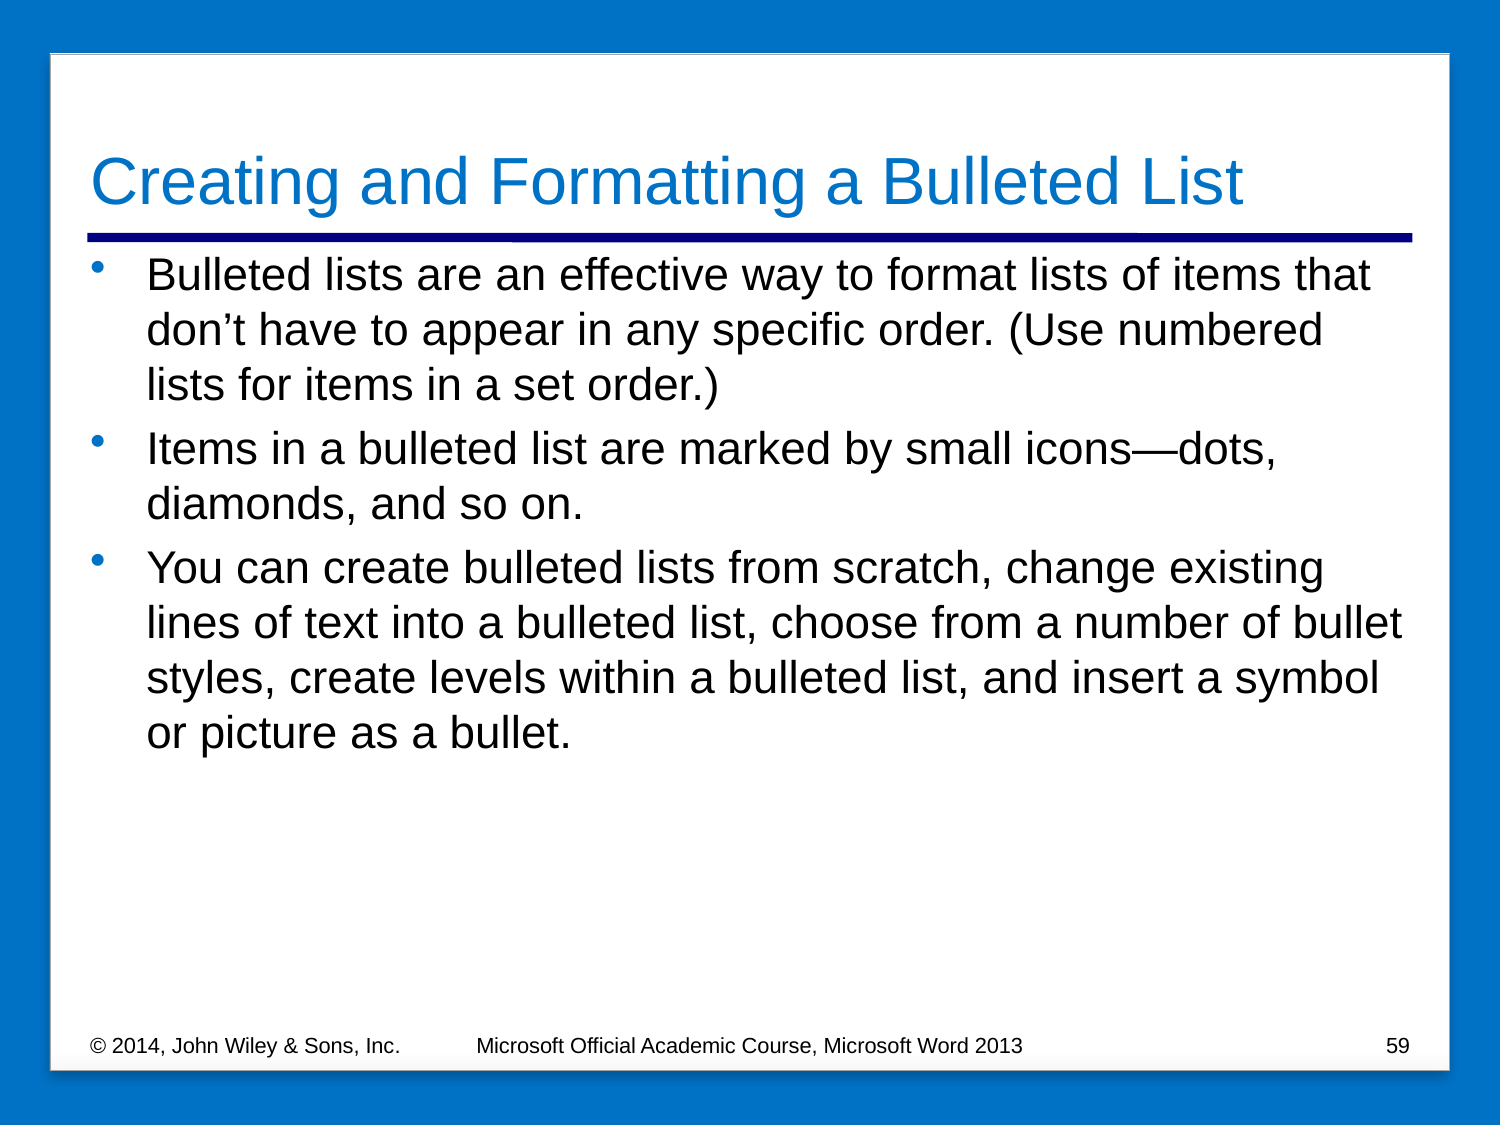

# Creating and Formatting a Bulleted List
Bulleted lists are an effective way to format lists of items that don’t have to appear in any specific order. (Use numbered lists for items in a set order.)
Items in a bulleted list are marked by small icons—dots, diamonds, and so on.
You can create bulleted lists from scratch, change existing lines of text into a bulleted list, choose from a number of bullet styles, create levels within a bulleted list, and insert a symbol or picture as a bullet.
© 2014, John Wiley & Sons, Inc.
Microsoft Official Academic Course, Microsoft Word 2013
59